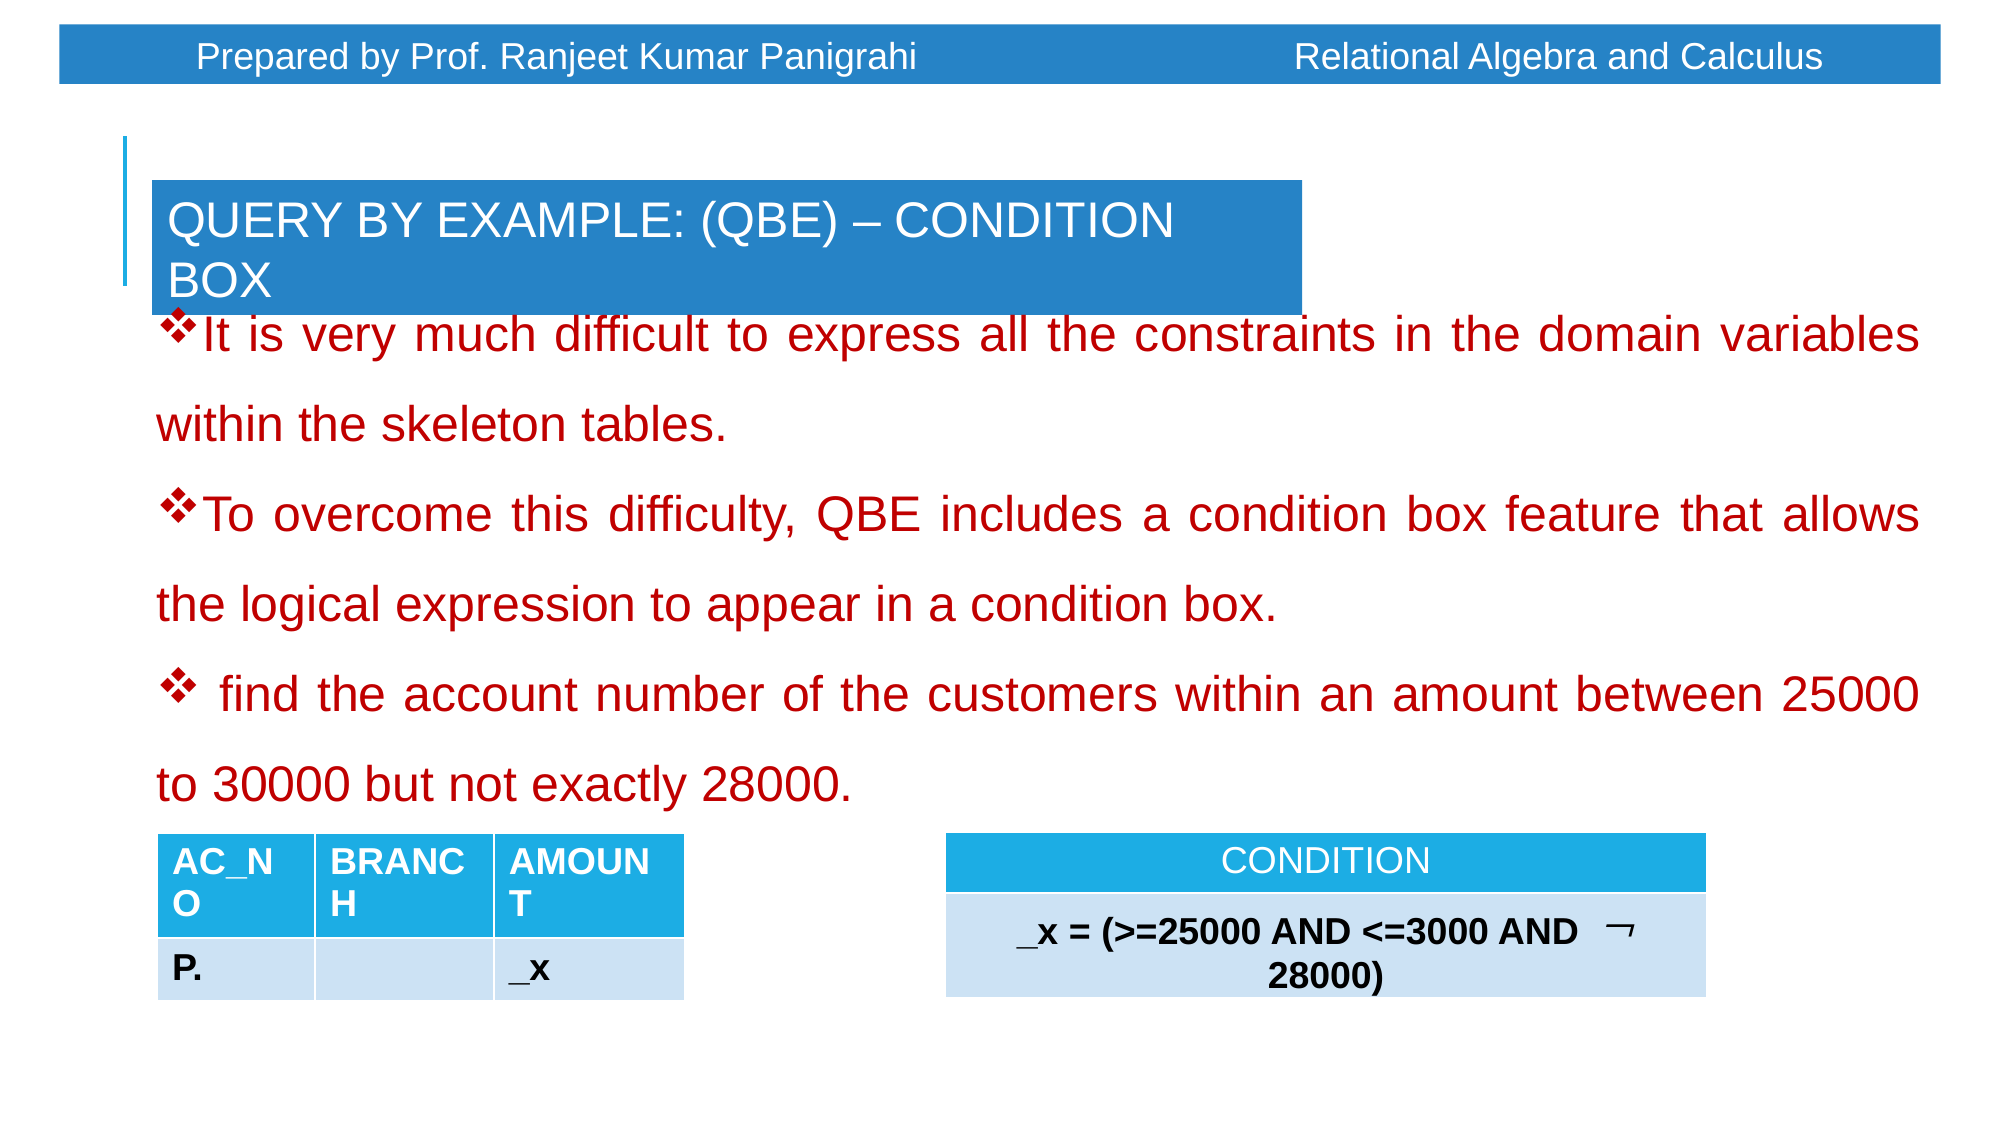

Prepared by Prof. Ranjeet Kumar Panigrahi                                    Relational Algebra and Calculus
QUERY BY EXAMPLE: (QBE) – CONDITION BOX
It is very much difficult to express all the constraints in the domain variables within the skeleton tables.
To overcome this difficulty, QBE includes a condition box feature that allows the logical expression to appear in a condition box.
 find the account number of the customers within an amount between 25000 to 30000 but not exactly 28000.
| CONDITION |
| --- |
| \_x = (>=25000 AND <=3000 AND ￢ 28000) |
| AC\_NO | BRANCH | AMOUNT |
| --- | --- | --- |
| P. |  | \_x |